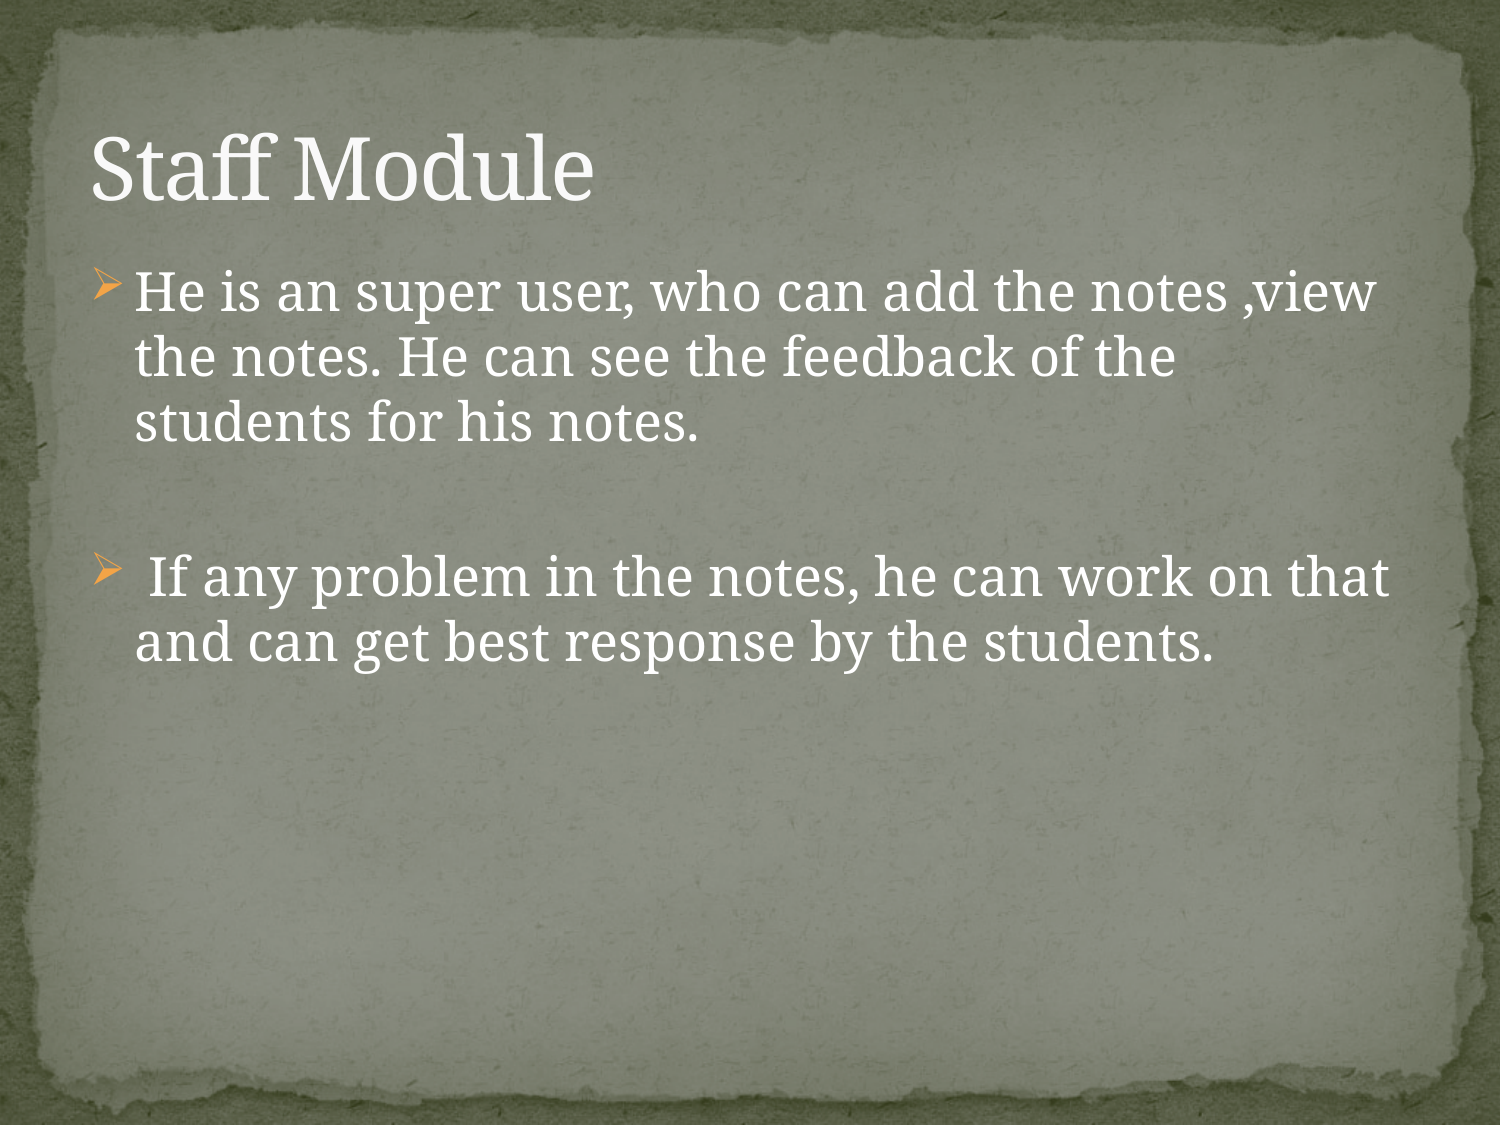

# Staff Module
He is an super user, who can add the notes ,view the notes. He can see the feedback of the students for his notes.

 If any problem in the notes, he can work on that and can get best response by the students.